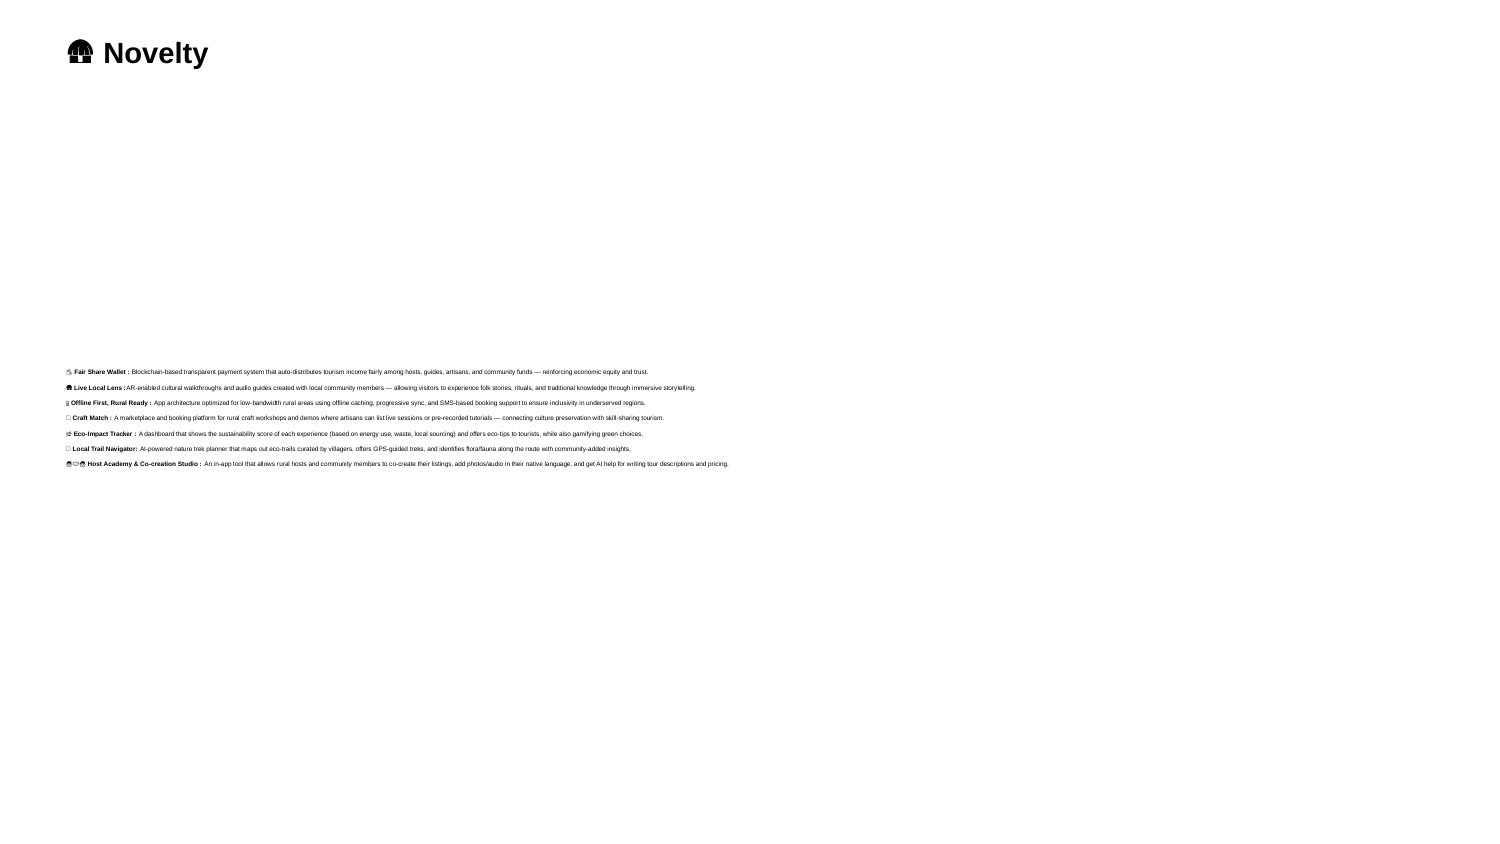

🛖 Novelty
# 💰 Fair Share Wallet : Blockchain-based transparent payment system that auto-distributes tourism income fairly among hosts, guides, artisans, and community funds — reinforcing economic equity and trust. 🛖 Live Local Lens :AR-enabled cultural walkthroughs and audio guides created with local community members — allowing visitors to experience folk stories, rituals, and traditional knowledge through immersive storytelling. 📱 Offline First, Rural Ready : App architecture optimized for low-bandwidth rural areas using offline caching, progressive sync, and SMS-based booking support to ensure inclusivity in underserved regions. 🧶 Craft Match : A marketplace and booking platform for rural craft workshops and demos where artisans can list live sessions or pre-recorded tutorials — connecting culture preservation with skill-sharing tourism. 🌿 Eco-Impact Tracker : A dashboard that shows the sustainability score of each experience (based on energy use, waste, local sourcing) and offers eco-tips to tourists, while also gamifying green choices. 🧭 Local Trail Navigator: AI-powered nature trek planner that maps out eco-trails curated by villagers, offers GPS-guided treks, and identifies flora/fauna along the route with community-added insights. 🧑‍🤝‍🧑 Host Academy & Co-creation Studio : An in-app tool that allows rural hosts and community members to co-create their listings, add photos/audio in their native language, and get AI help for writing tour descriptions and pricing.